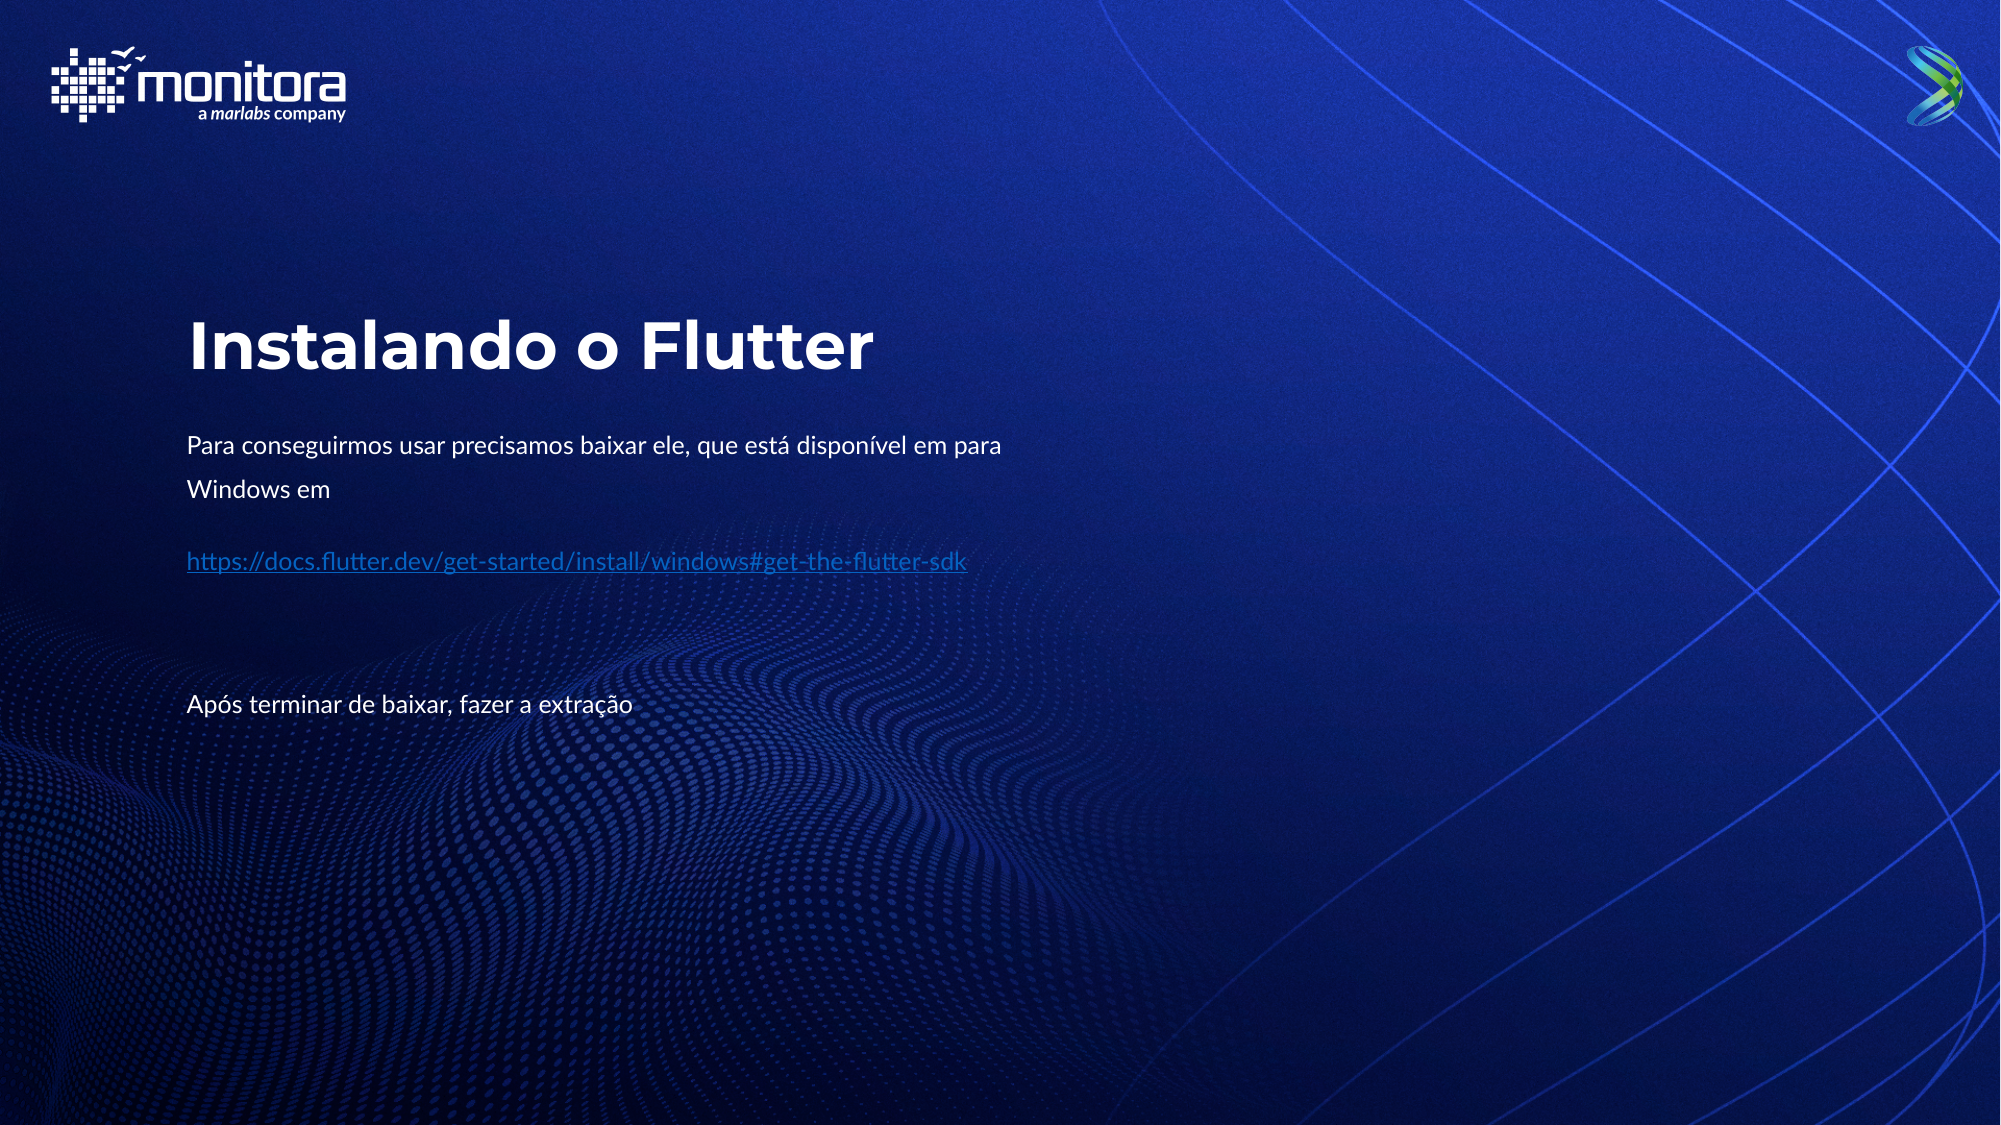

Instalando o Flutter
Para conseguirmos usar precisamos baixar ele, que está disponível em para Windows em
https://docs.flutter.dev/get-started/install/windows#get-the-flutter-sdk

Após terminar de baixar, fazer a extração